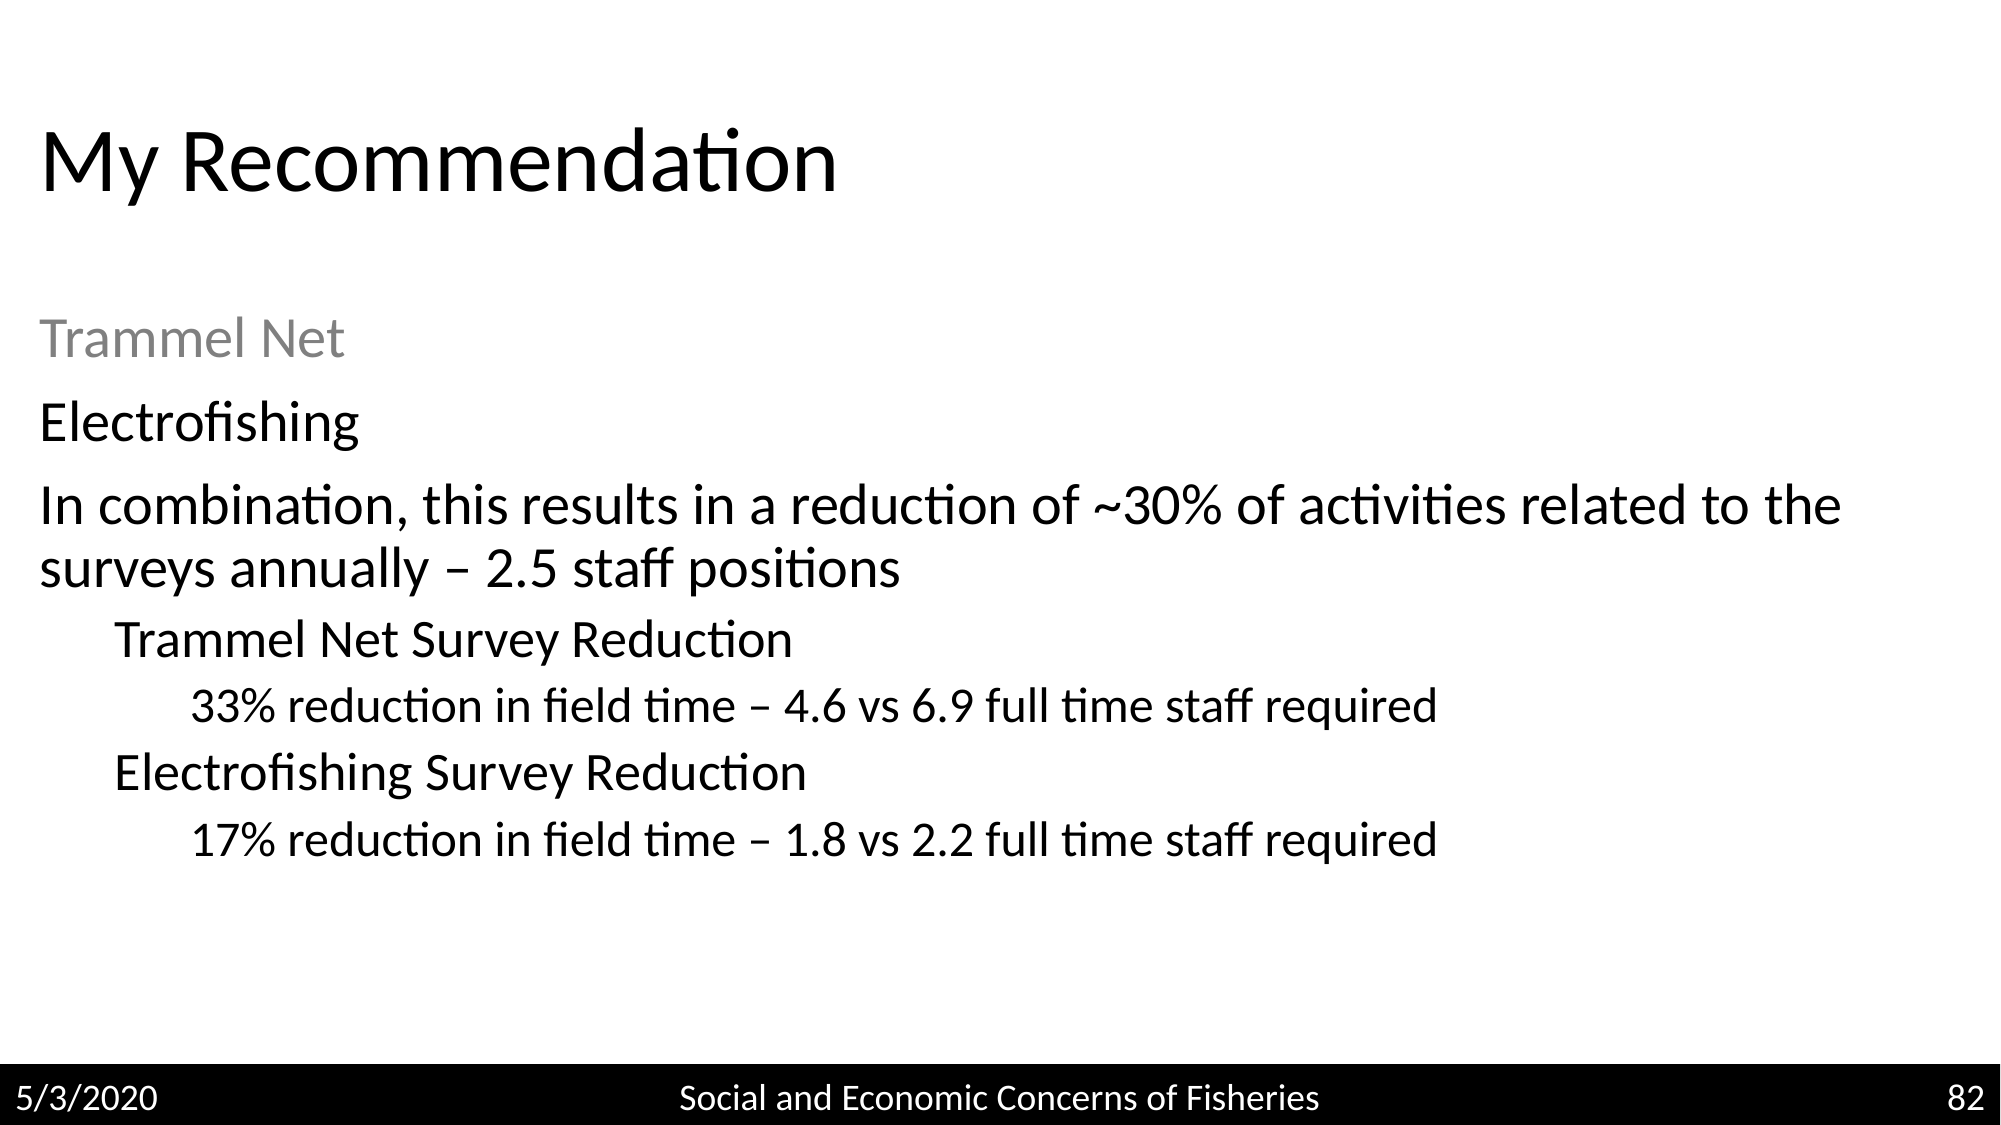

# My Recommendation
Trammel Net
Electrofishing
In combination, this results in a reduction of ~30% of activities related to the surveys annually – 2.5 staff positions
Trammel Net Survey Reduction
33% reduction in field time – 4.6 vs 6.9 full time staff required
Electrofishing Survey Reduction
17% reduction in field time – 1.8 vs 2.2 full time staff required

5/3/2020
Social and Economic Concerns of Fisheries
82